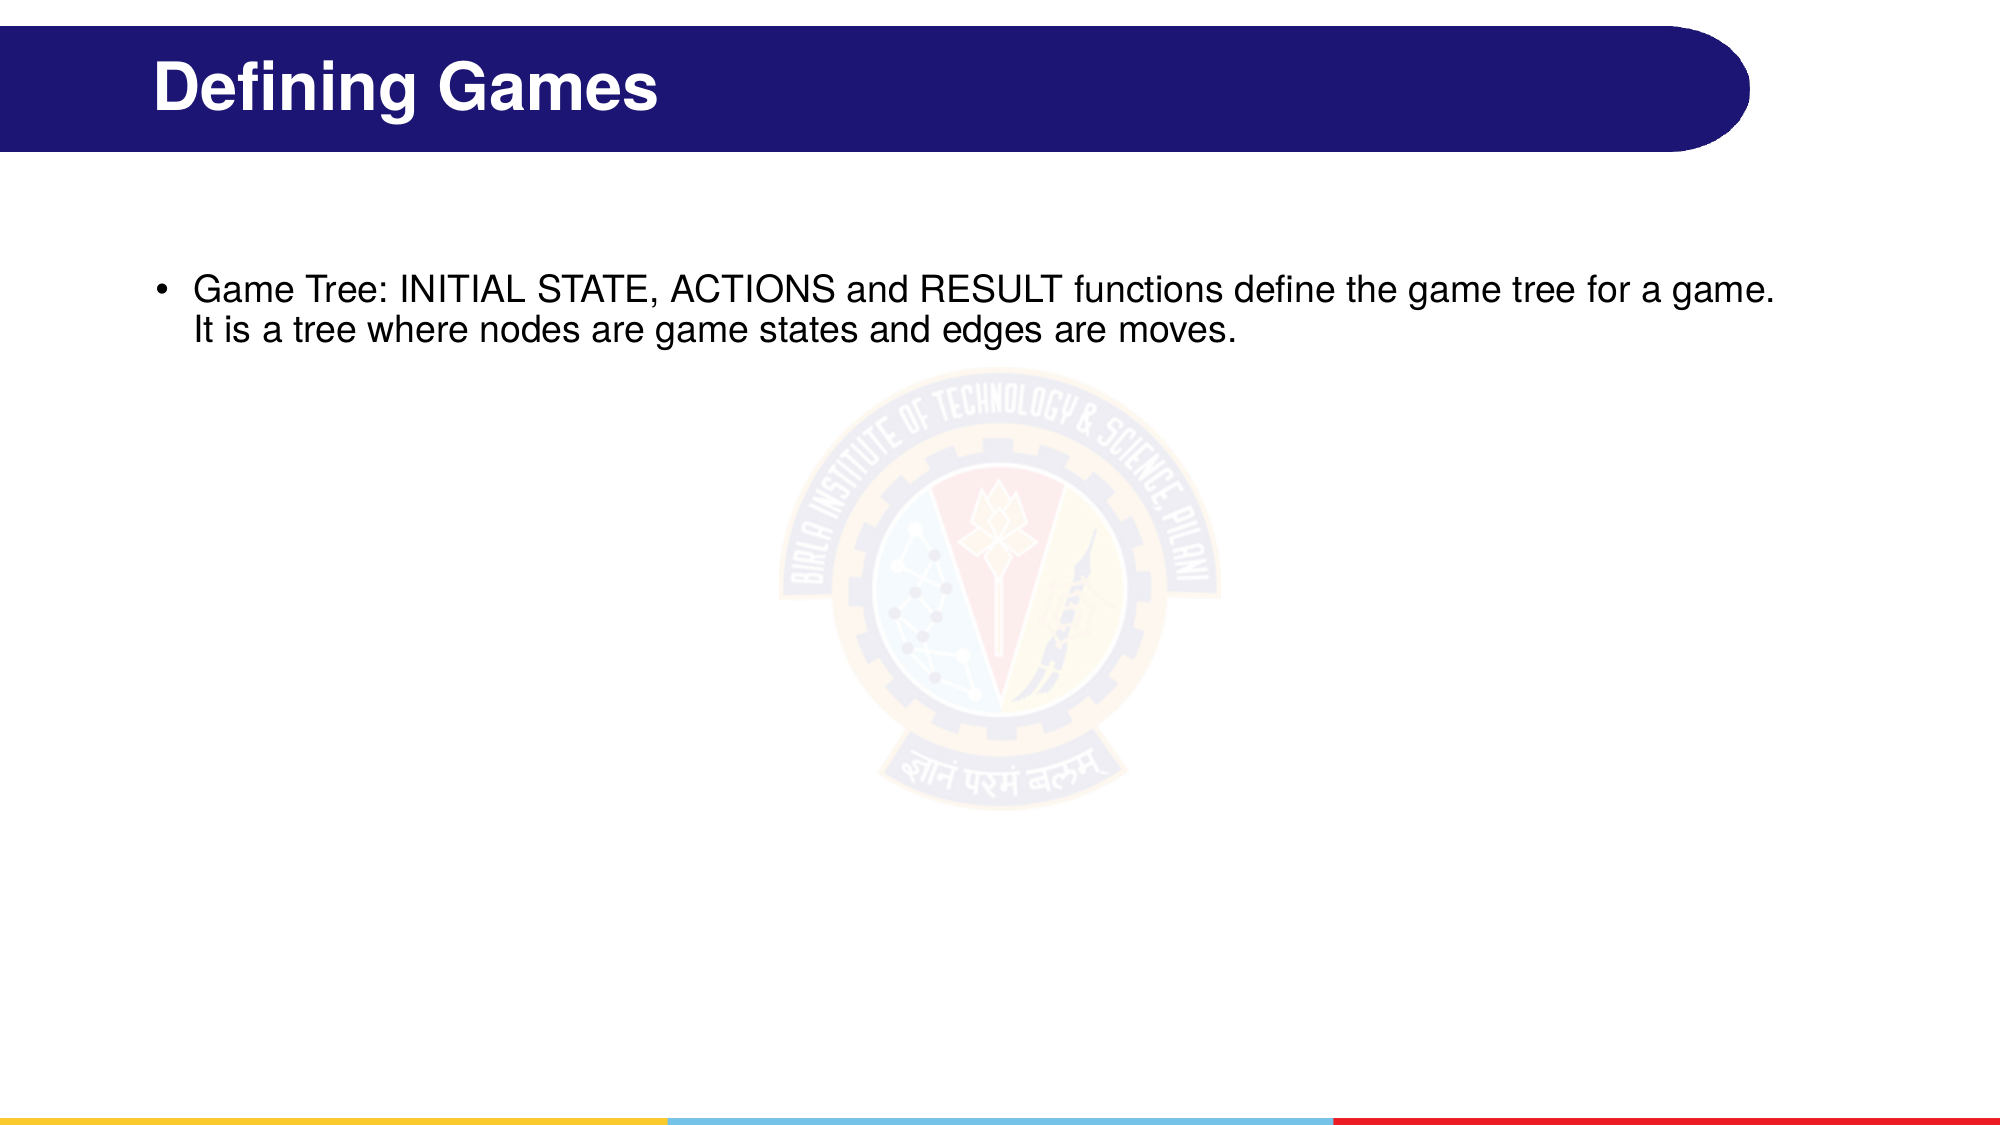

# Defining Games

Game Tree: INITIAL STATE, ACTIONS and RESULT functions define the game tree for a game. It is a tree where nodes are game states and edges are moves.